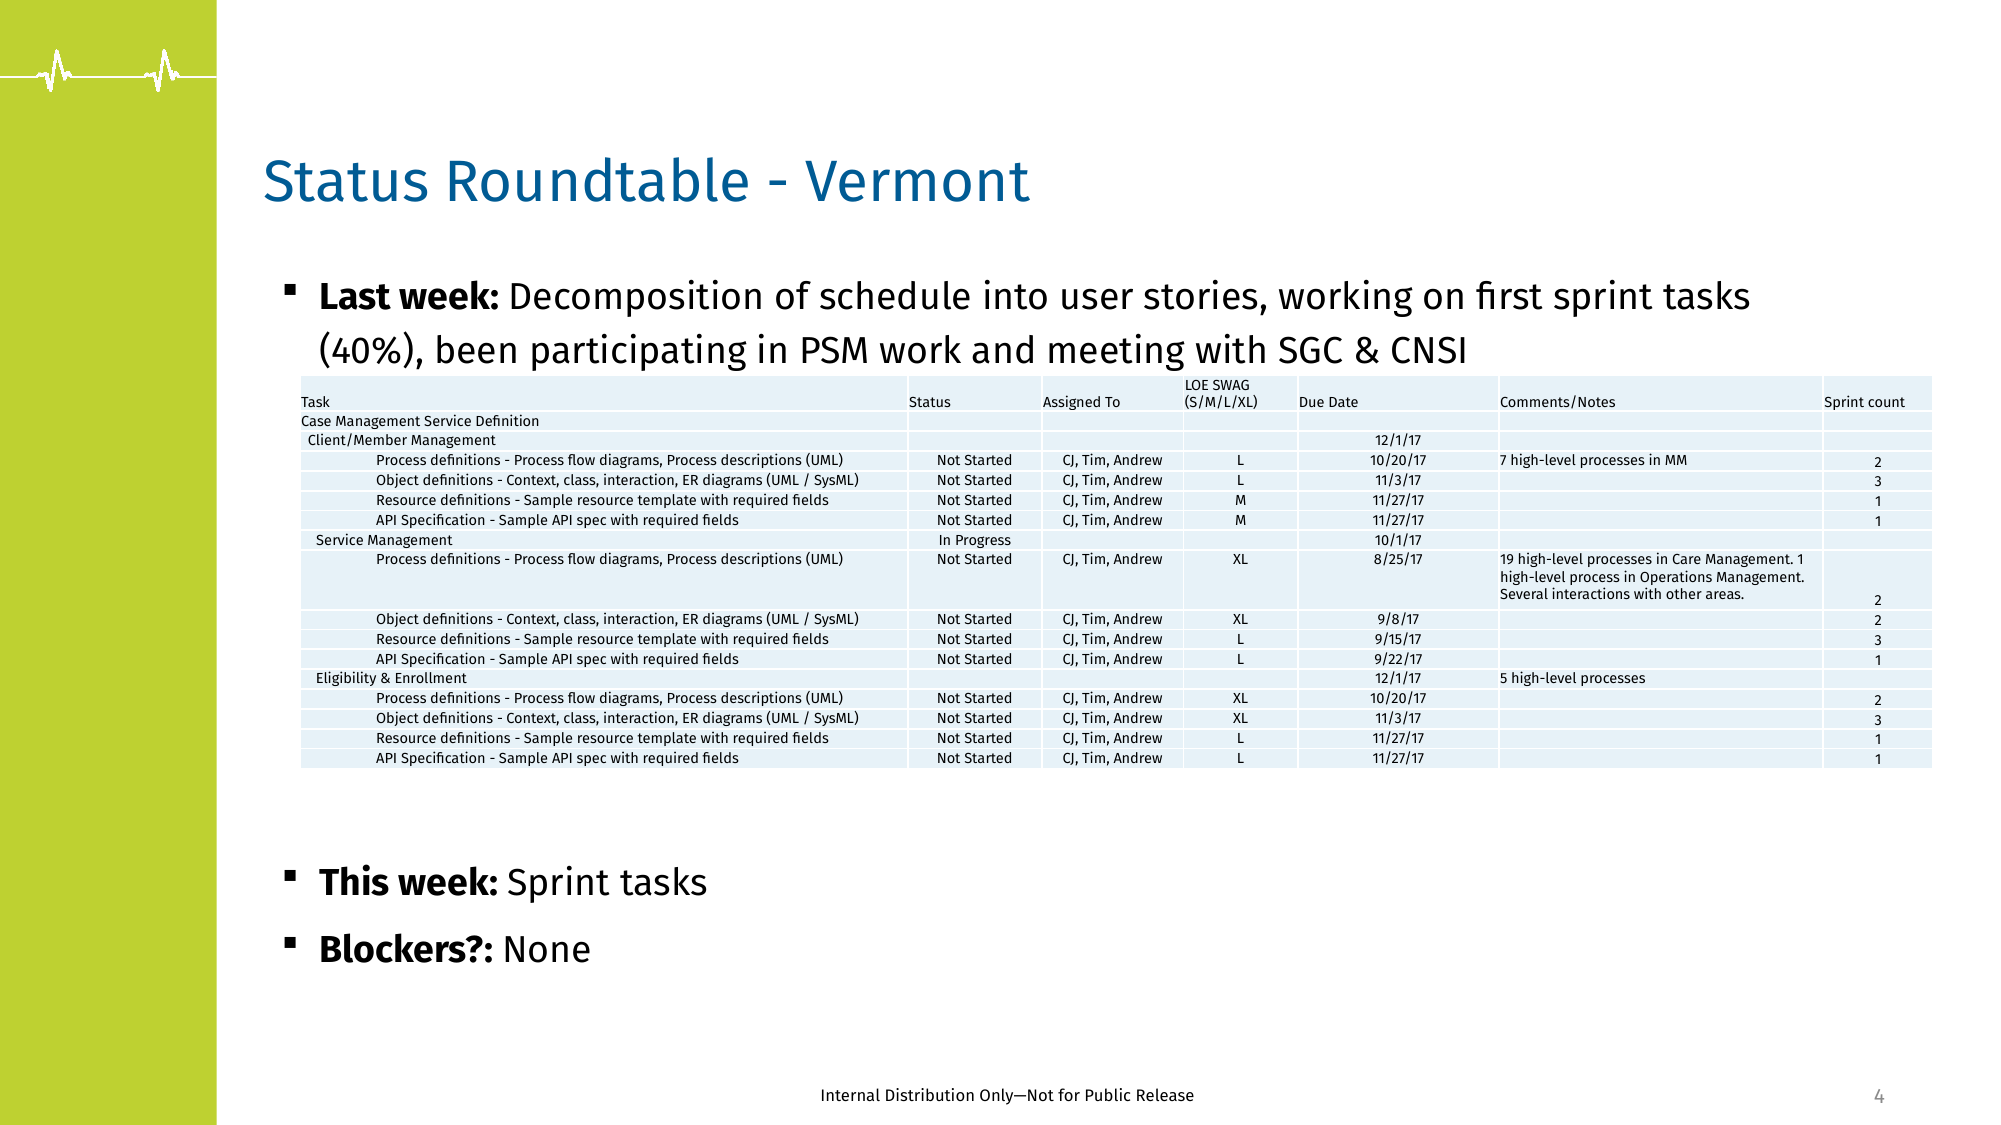

# Status Roundtable - Vermont
Last week: Decomposition of schedule into user stories, working on first sprint tasks (40%), been participating in PSM work and meeting with SGC & CNSI

This week: Sprint tasks
Blockers?: None
| Task | Status | Assigned To | LOE SWAG (S/M/L/XL) | Due Date | Comments/Notes | Sprint count |
| --- | --- | --- | --- | --- | --- | --- |
| Case Management Service Definition |  |  |  |  |  |  |
| Client/Member Management |  |  |  | 12/1/17 |  |  |
| Process definitions - Process flow diagrams, Process descriptions (UML) | Not Started | CJ, Tim, Andrew | L | 10/20/17 | 7 high-level processes in MM | 2 |
| Object definitions - Context, class, interaction, ER diagrams (UML / SysML) | Not Started | CJ, Tim, Andrew | L | 11/3/17 |  | 3 |
| Resource definitions - Sample resource template with required fields | Not Started | CJ, Tim, Andrew | M | 11/27/17 |  | 1 |
| API Specification - Sample API spec with required fields | Not Started | CJ, Tim, Andrew | M | 11/27/17 |  | 1 |
| Service Management | In Progress |  |  | 10/1/17 |  |  |
| Process definitions - Process flow diagrams, Process descriptions (UML) | Not Started | CJ, Tim, Andrew | XL | 8/25/17 | 19 high-level processes in Care Management. 1 high-level process in Operations Management. Several interactions with other areas. | 2 |
| Object definitions - Context, class, interaction, ER diagrams (UML / SysML) | Not Started | CJ, Tim, Andrew | XL | 9/8/17 |  | 2 |
| Resource definitions - Sample resource template with required fields | Not Started | CJ, Tim, Andrew | L | 9/15/17 |  | 3 |
| API Specification - Sample API spec with required fields | Not Started | CJ, Tim, Andrew | L | 9/22/17 |  | 1 |
| Eligibility & Enrollment |  |  |  | 12/1/17 | 5 high-level processes |  |
| Process definitions - Process flow diagrams, Process descriptions (UML) | Not Started | CJ, Tim, Andrew | XL | 10/20/17 |  | 2 |
| Object definitions - Context, class, interaction, ER diagrams (UML / SysML) | Not Started | CJ, Tim, Andrew | XL | 11/3/17 |  | 3 |
| Resource definitions - Sample resource template with required fields | Not Started | CJ, Tim, Andrew | L | 11/27/17 |  | 1 |
| API Specification - Sample API spec with required fields | Not Started | CJ, Tim, Andrew | L | 11/27/17 |  | 1 |
4